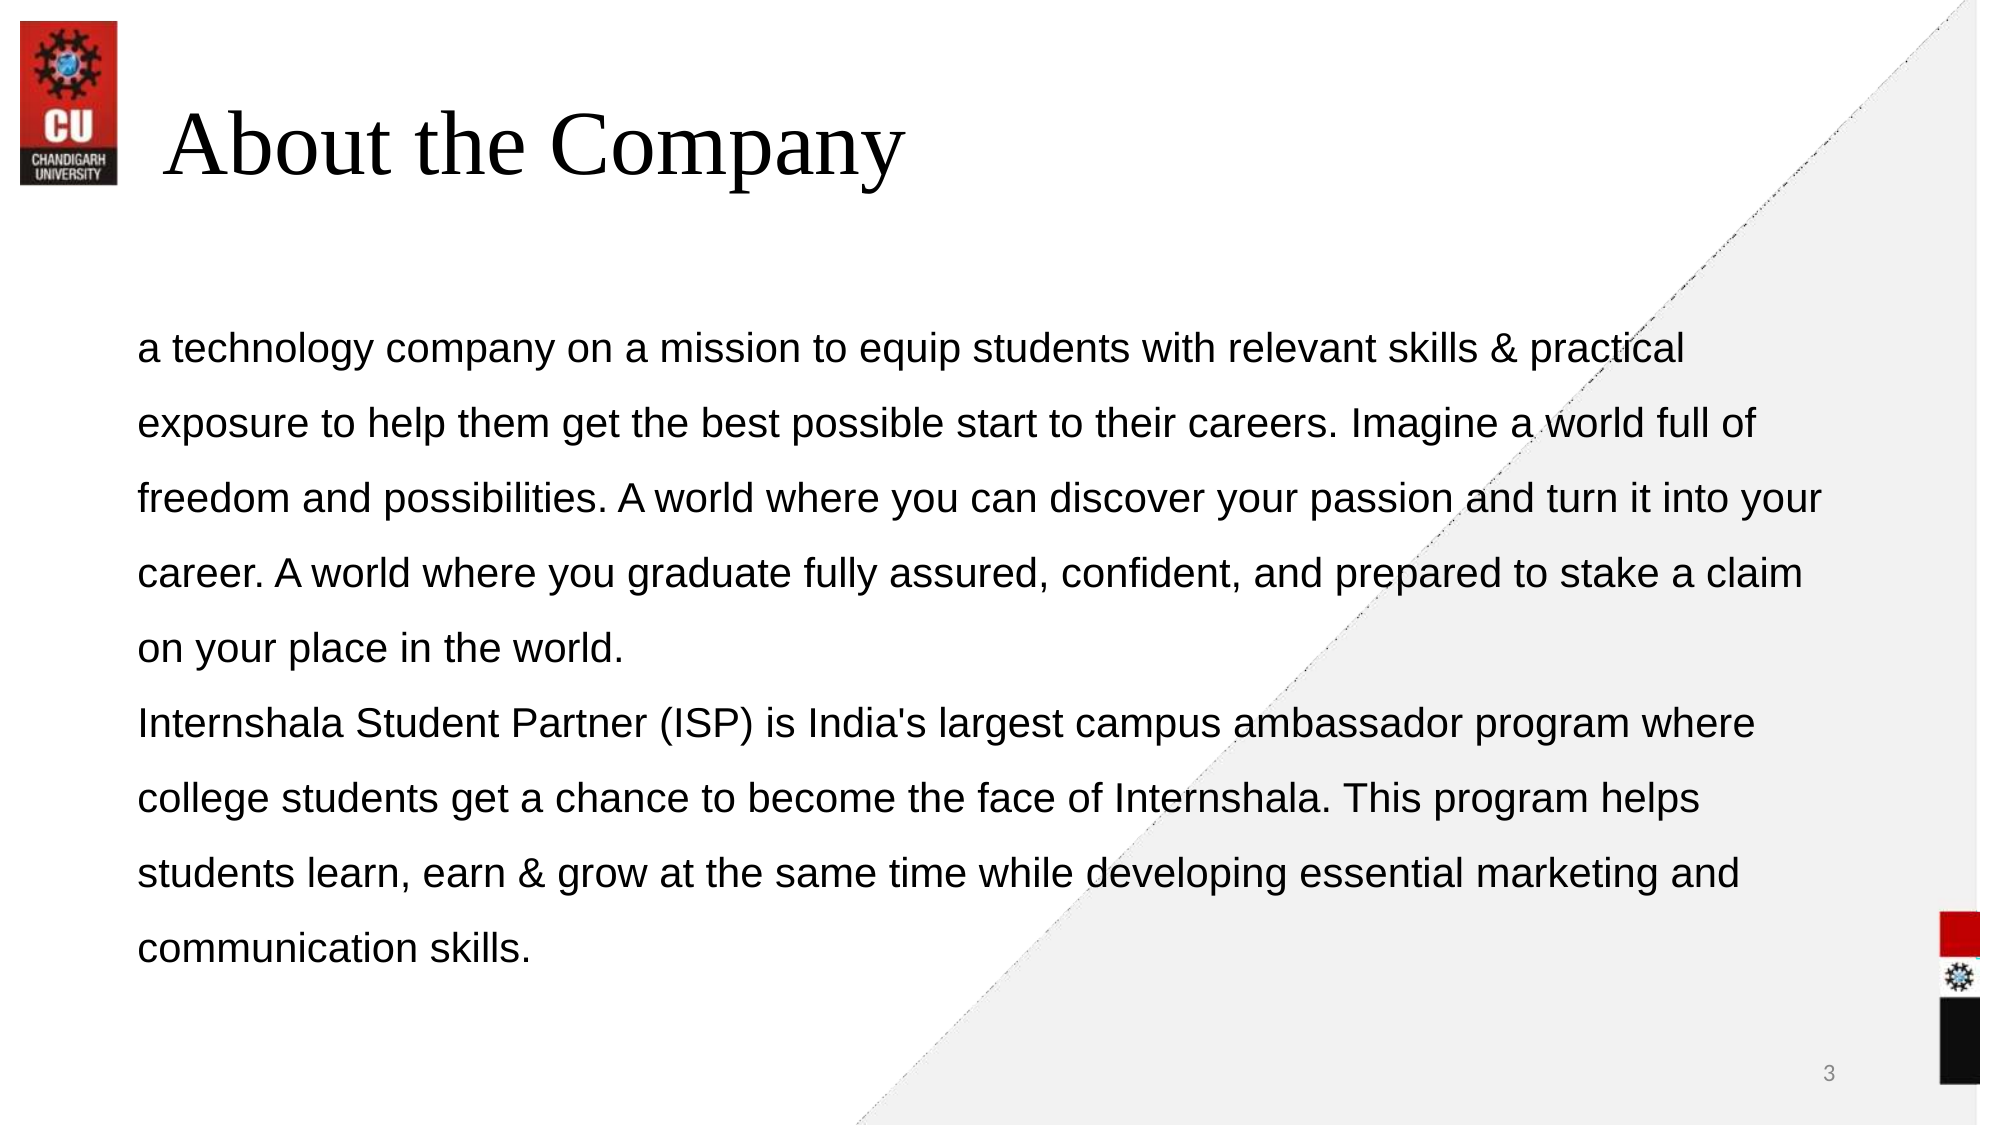

# About the Company
a technology company on a mission to equip students with relevant skills & practical exposure to help them get the best possible start to their careers. Imagine a world full of freedom and possibilities. A world where you can discover your passion and turn it into your career. A world where you graduate fully assured, confident, and prepared to stake a claim on your place in the world.
Internshala Student Partner (ISP) is India's largest campus ambassador program where college students get a chance to become the face of Internshala. This program helps students learn, earn & grow at the same time while developing essential marketing and communication skills.
3